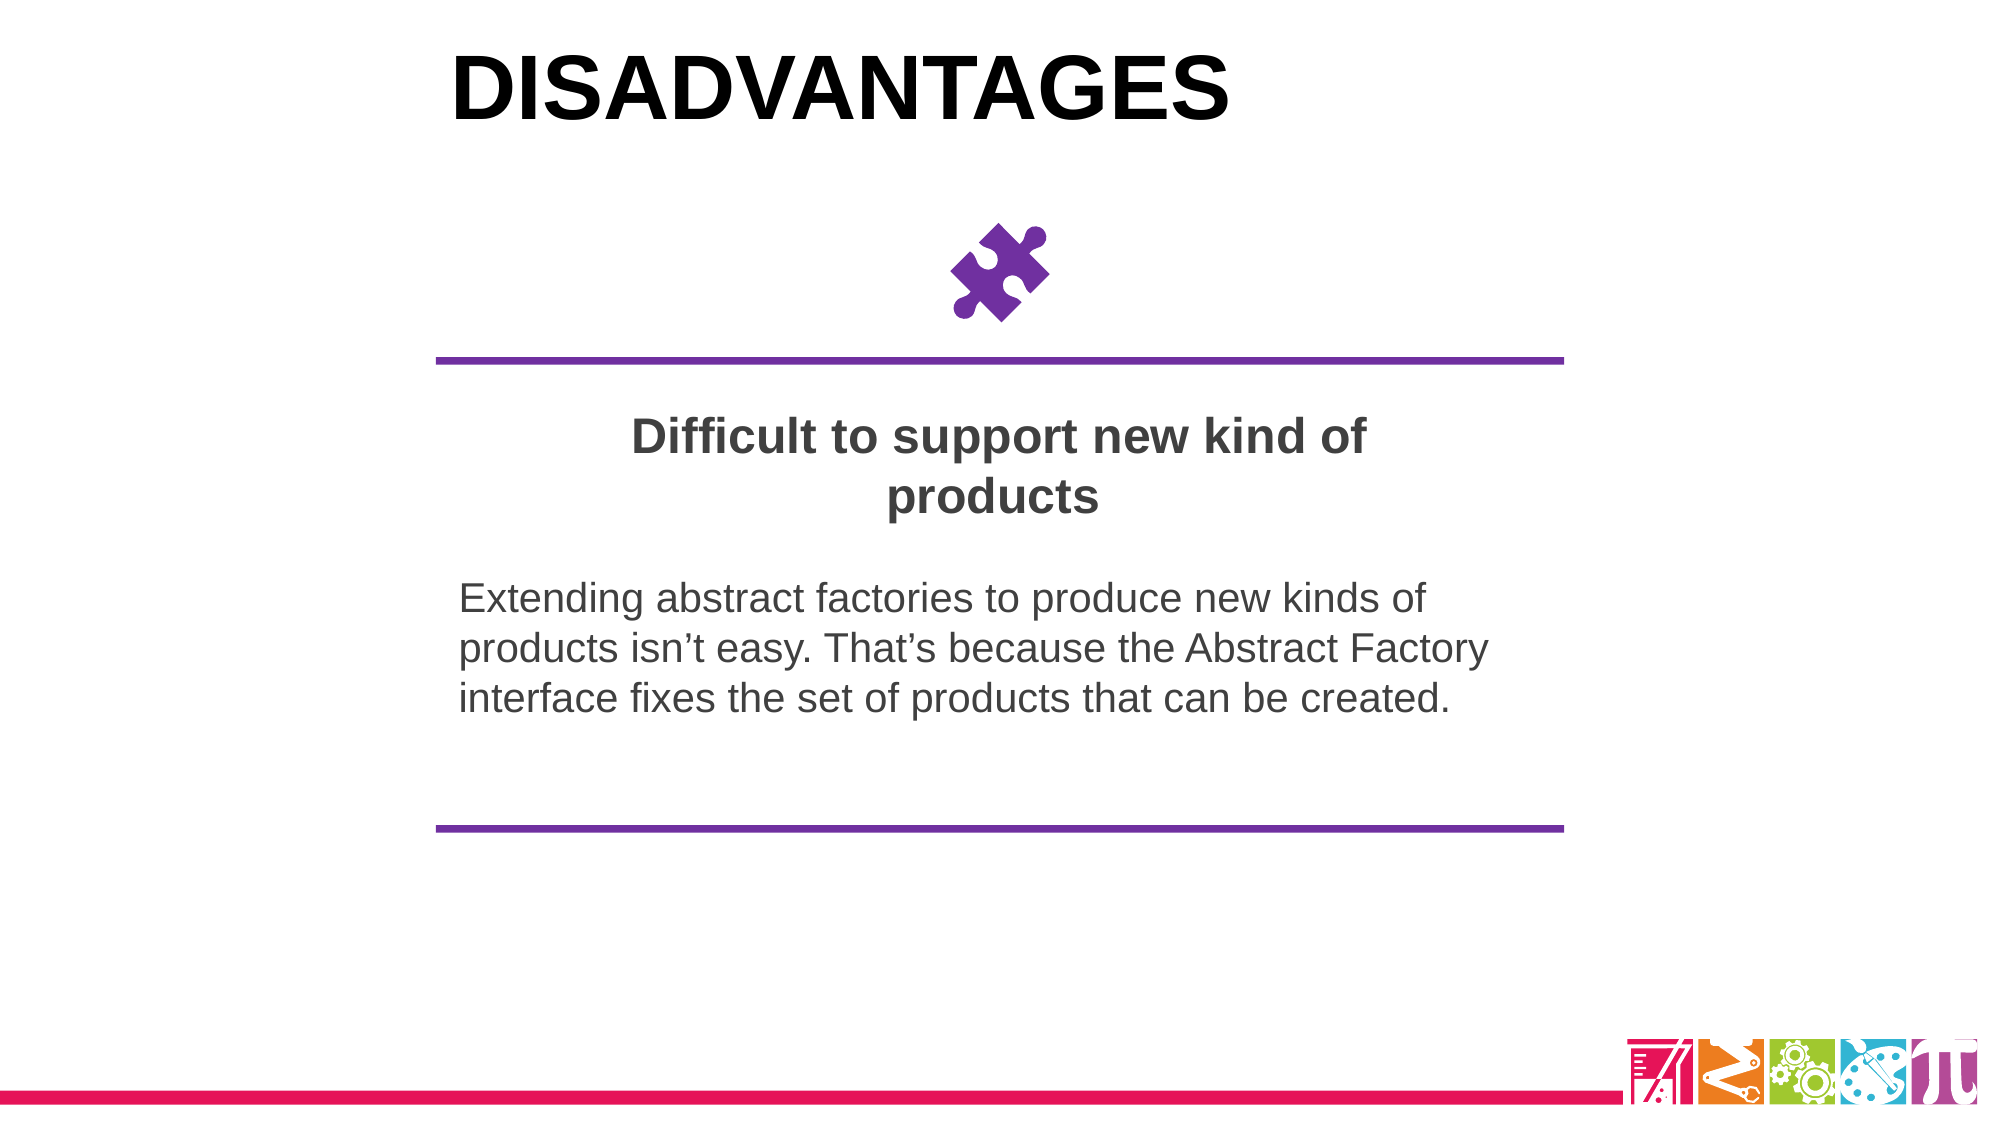

DISADVANTAGES

Difficult to support new kind of products
Extending abstract factories to produce new kinds of products isn’t easy. That’s because the Abstract Factory interface fixes the set of products that can be created.